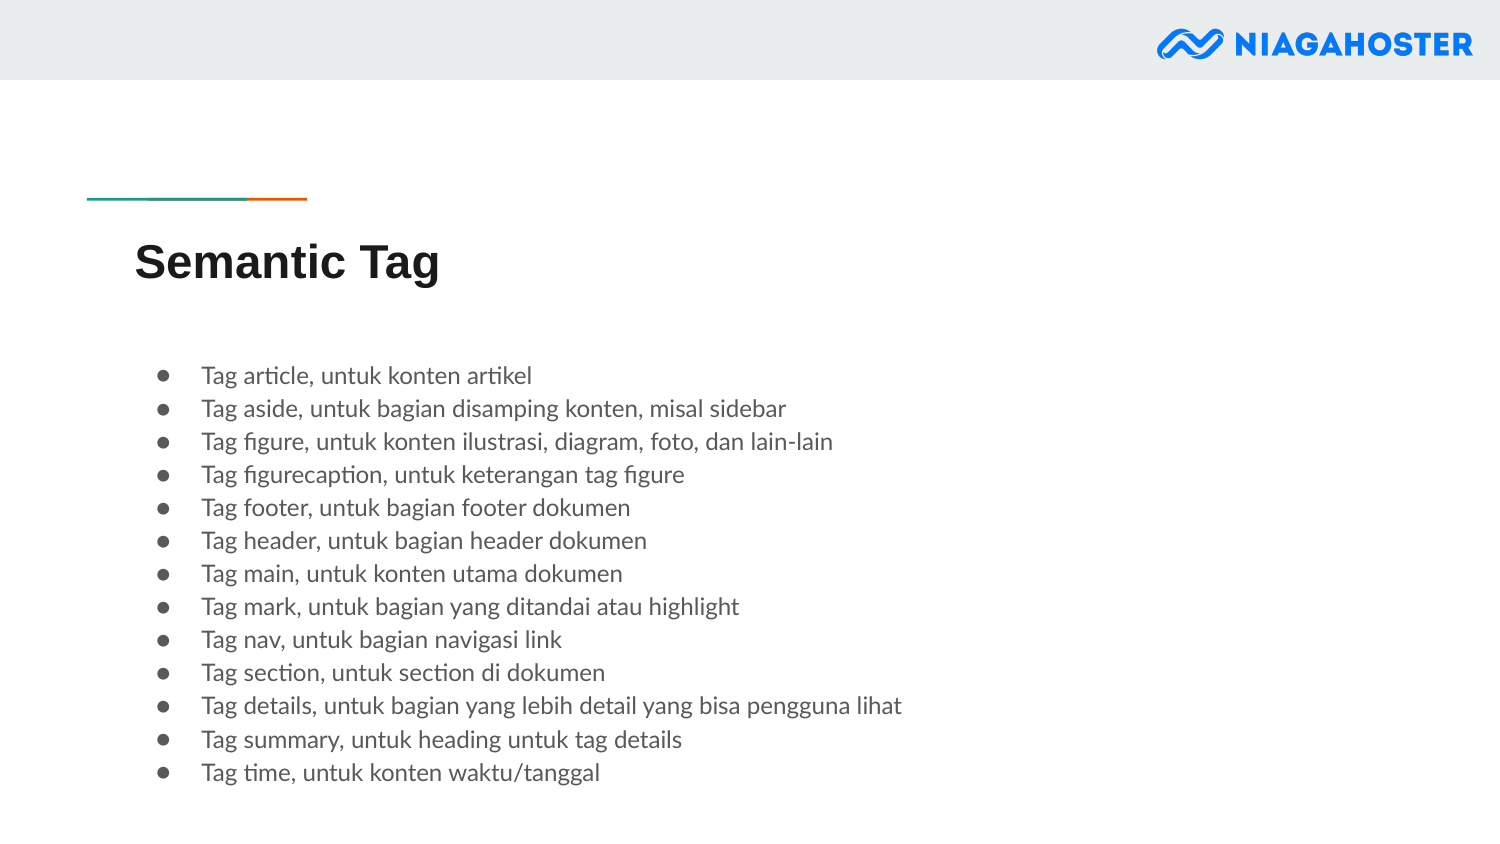

# Semantic Tag
Tag article, untuk konten artikel
Tag aside, untuk bagian disamping konten, misal sidebar
Tag figure, untuk konten ilustrasi, diagram, foto, dan lain-lain
Tag figurecaption, untuk keterangan tag figure
Tag footer, untuk bagian footer dokumen
Tag header, untuk bagian header dokumen
Tag main, untuk konten utama dokumen
Tag mark, untuk bagian yang ditandai atau highlight
Tag nav, untuk bagian navigasi link
Tag section, untuk section di dokumen
Tag details, untuk bagian yang lebih detail yang bisa pengguna lihat
Tag summary, untuk heading untuk tag details
Tag time, untuk konten waktu/tanggal